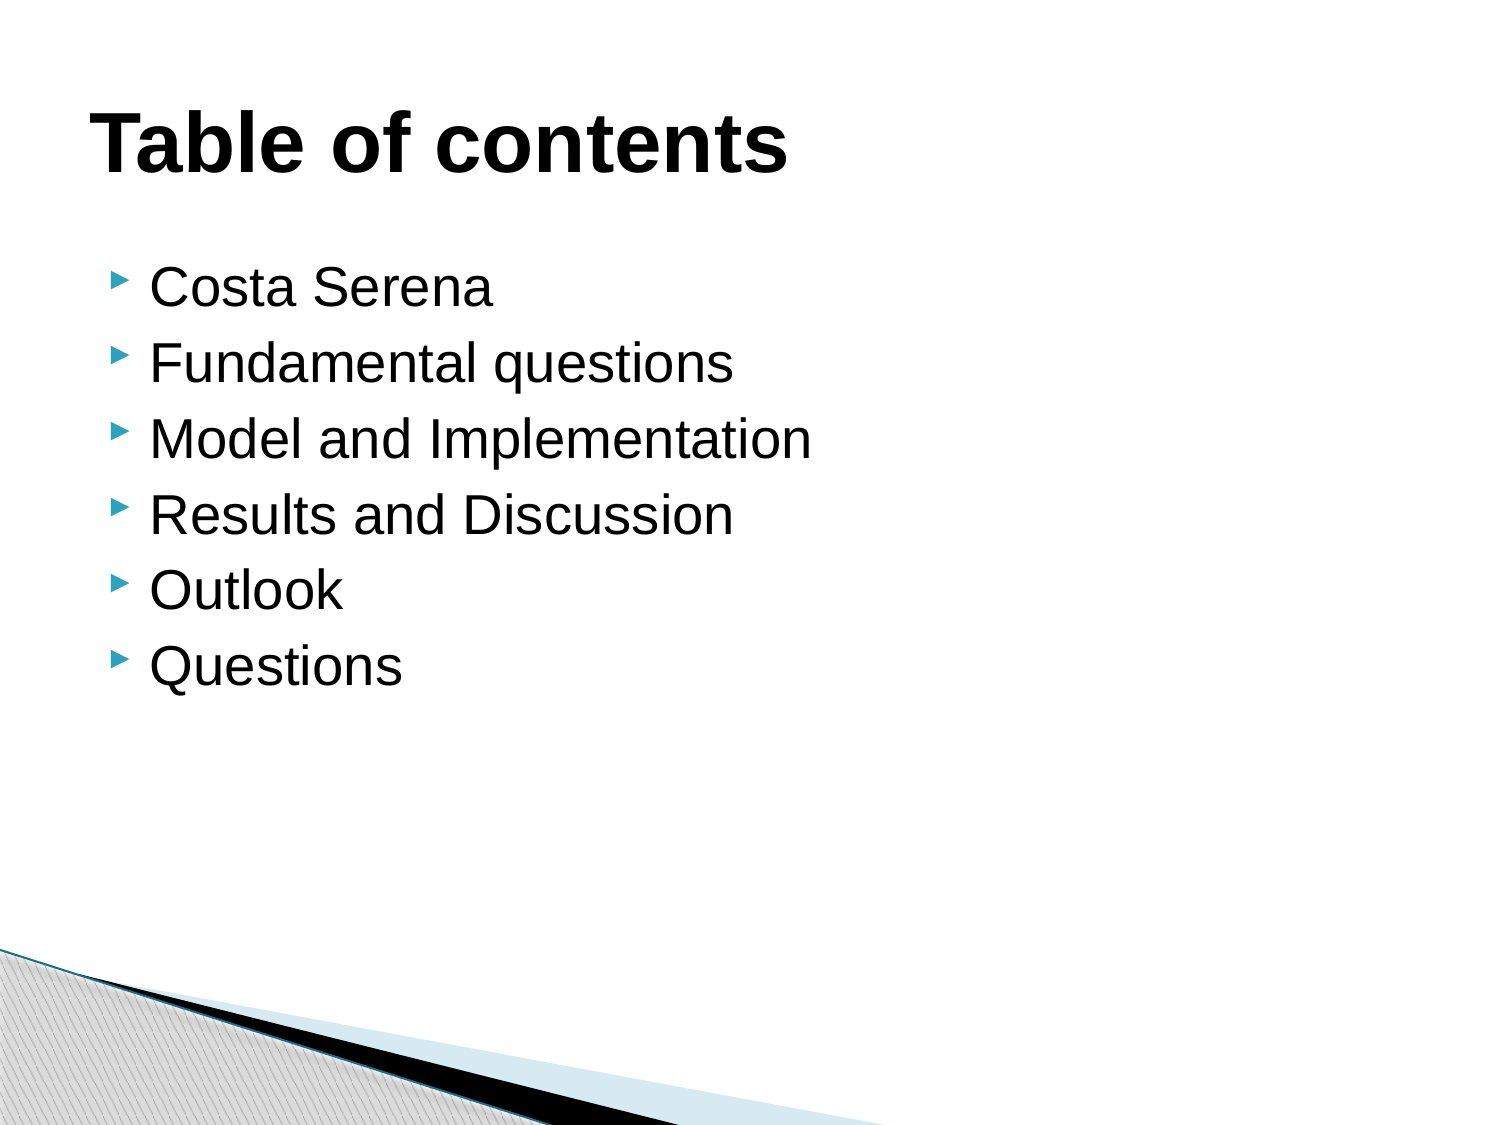

# Table of contents
Costa Serena
Fundamental questions
Model and Implementation
Results and Discussion
Outlook
Questions